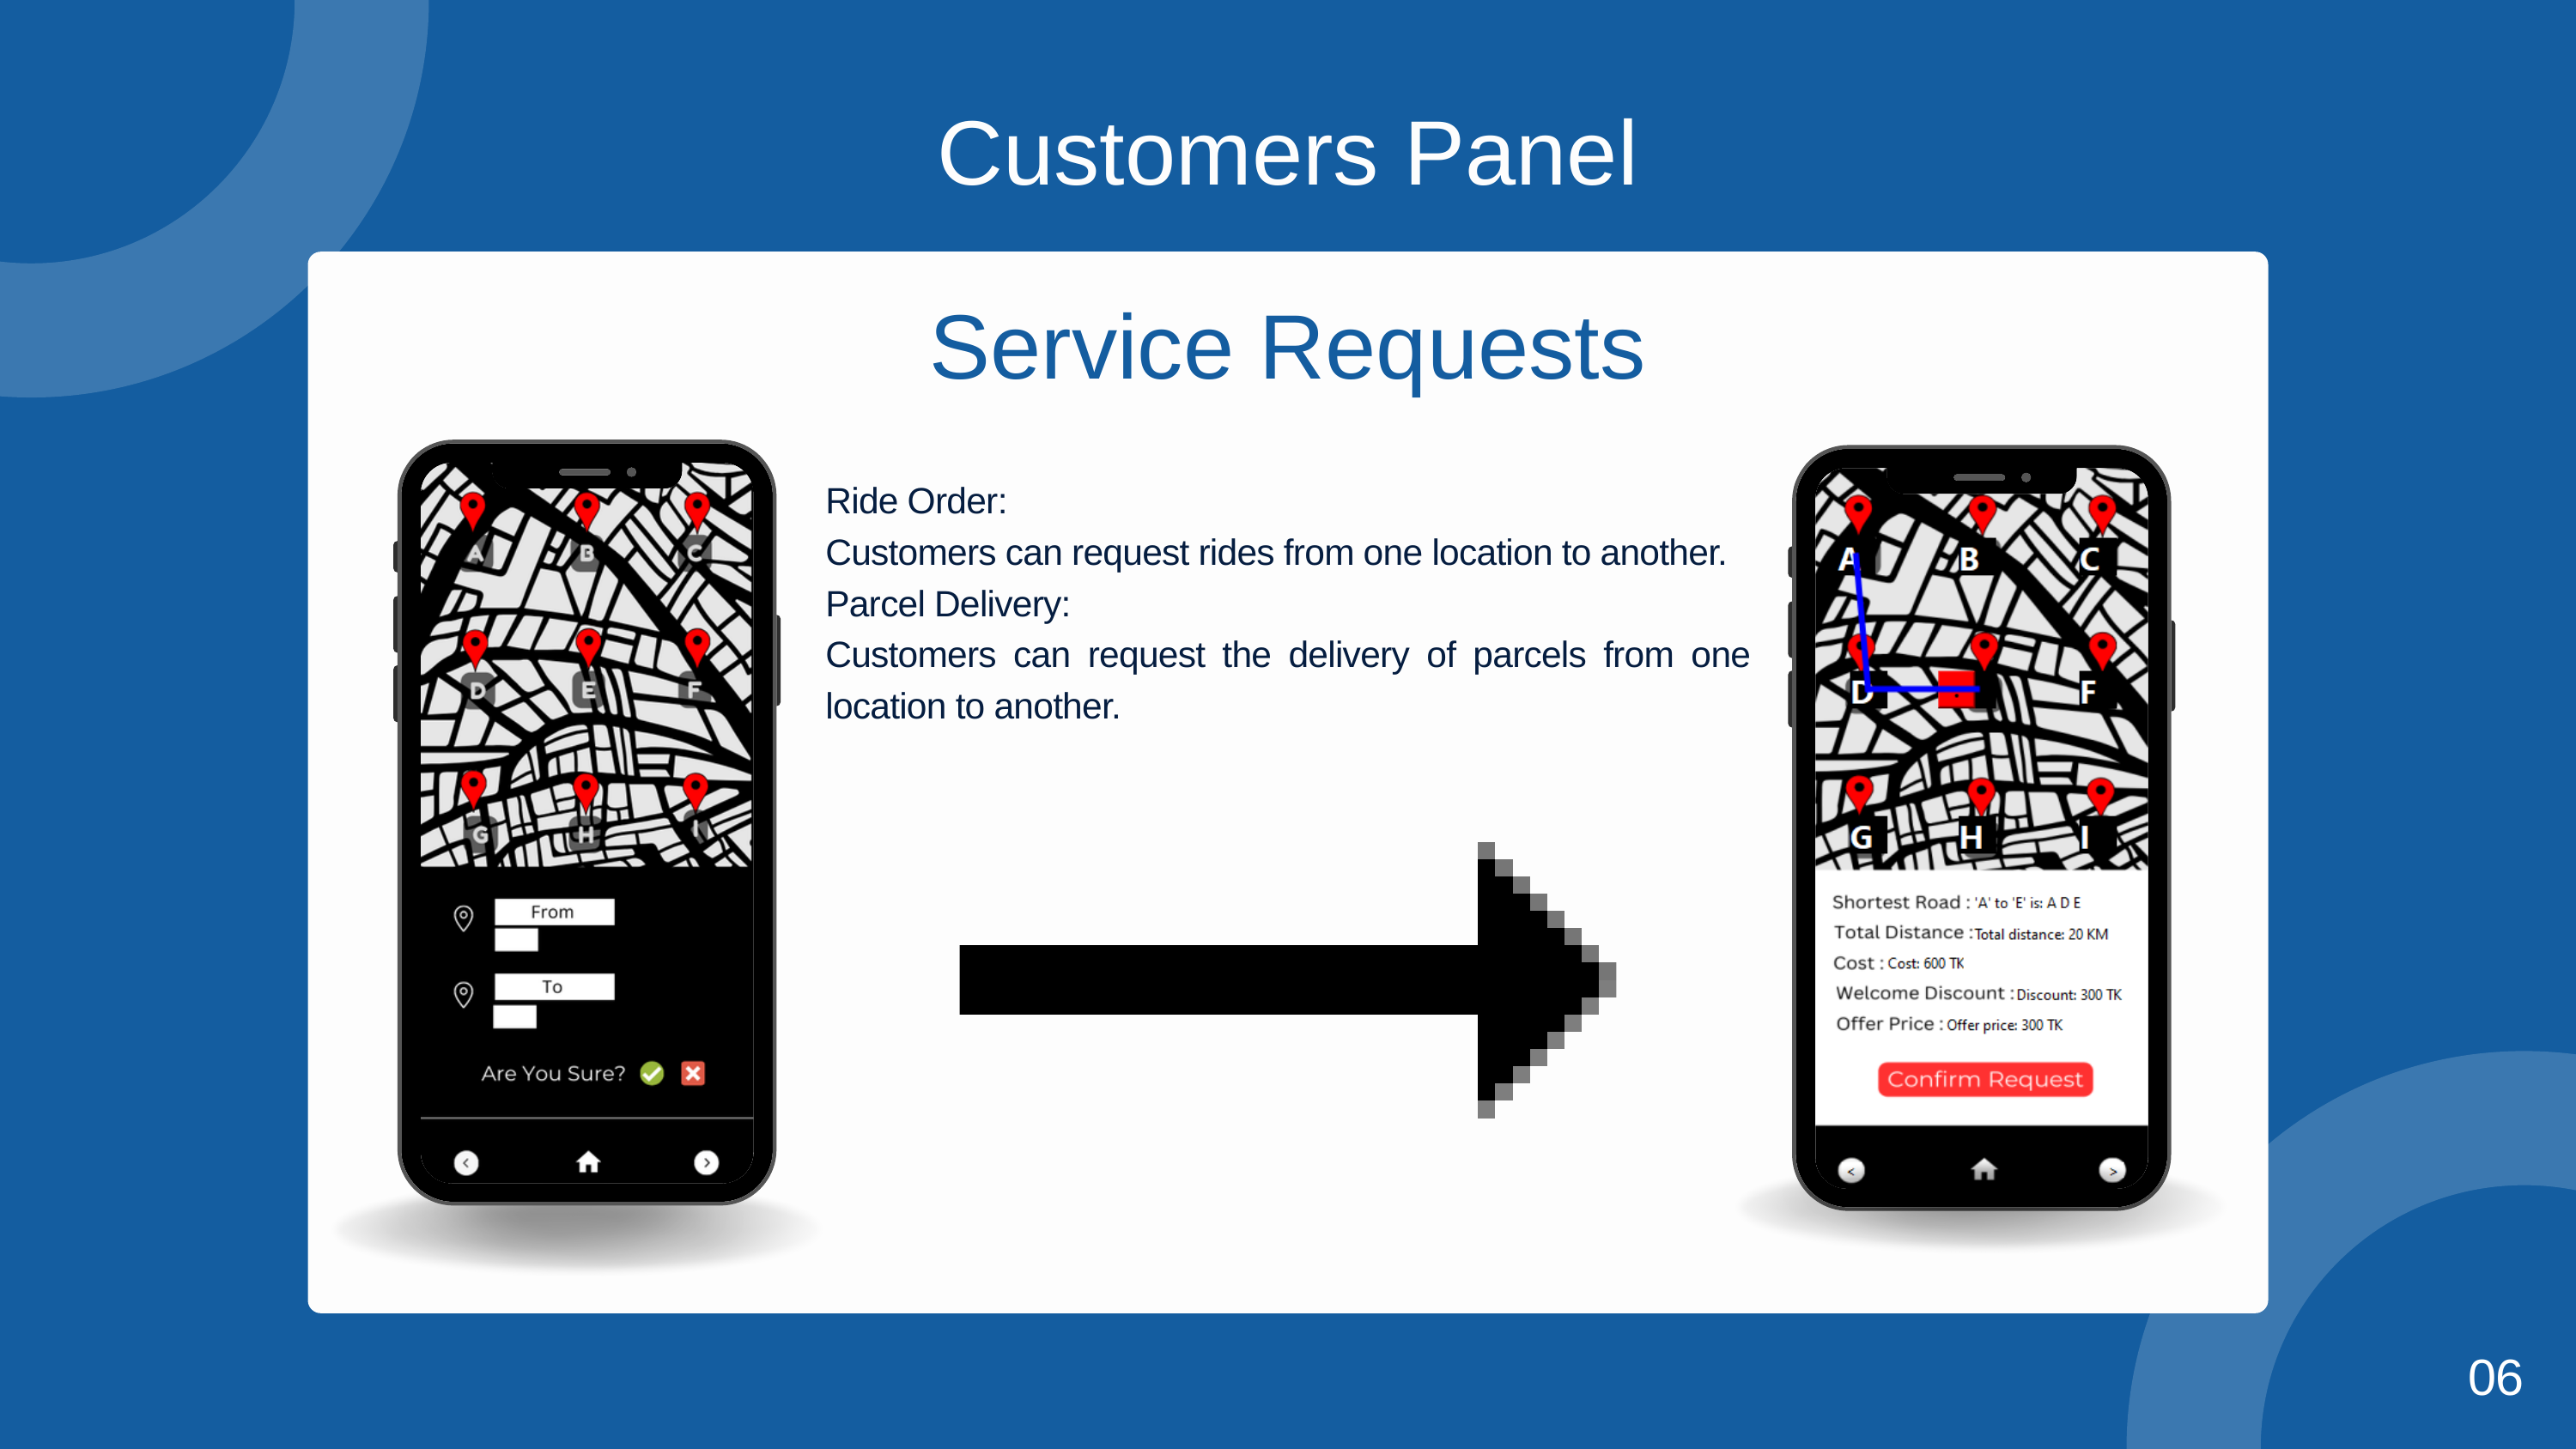

Customers Panel

Service Requests

Ride Order:
Customers can request rides from one location to another.
Parcel Delivery:
Customers can request the delivery of parcels from one location to another.

06